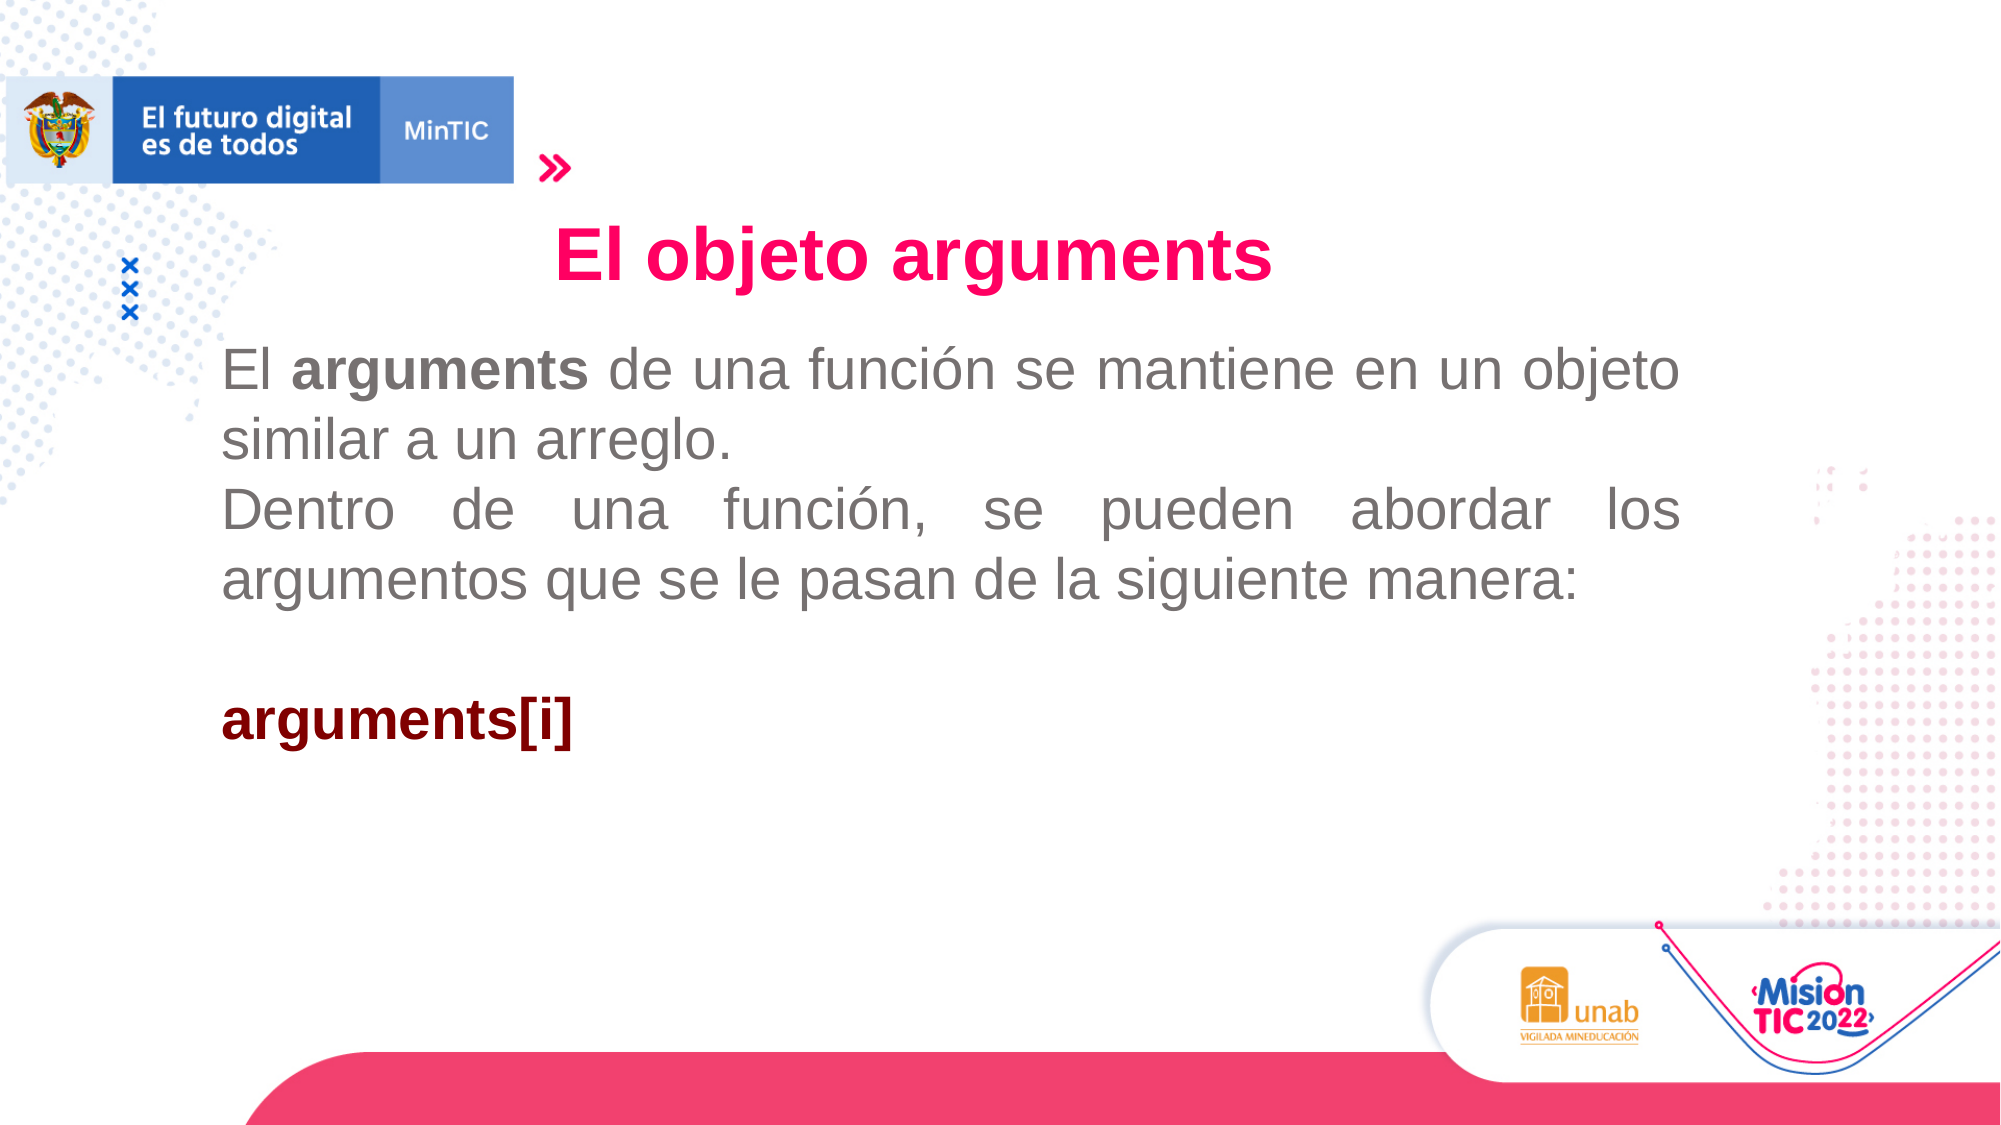

El objeto arguments
El arguments de una función se mantiene en un objeto similar a un arreglo.
Dentro de una función, se pueden abordar los argumentos que se le pasan de la siguiente manera:

arguments[i]